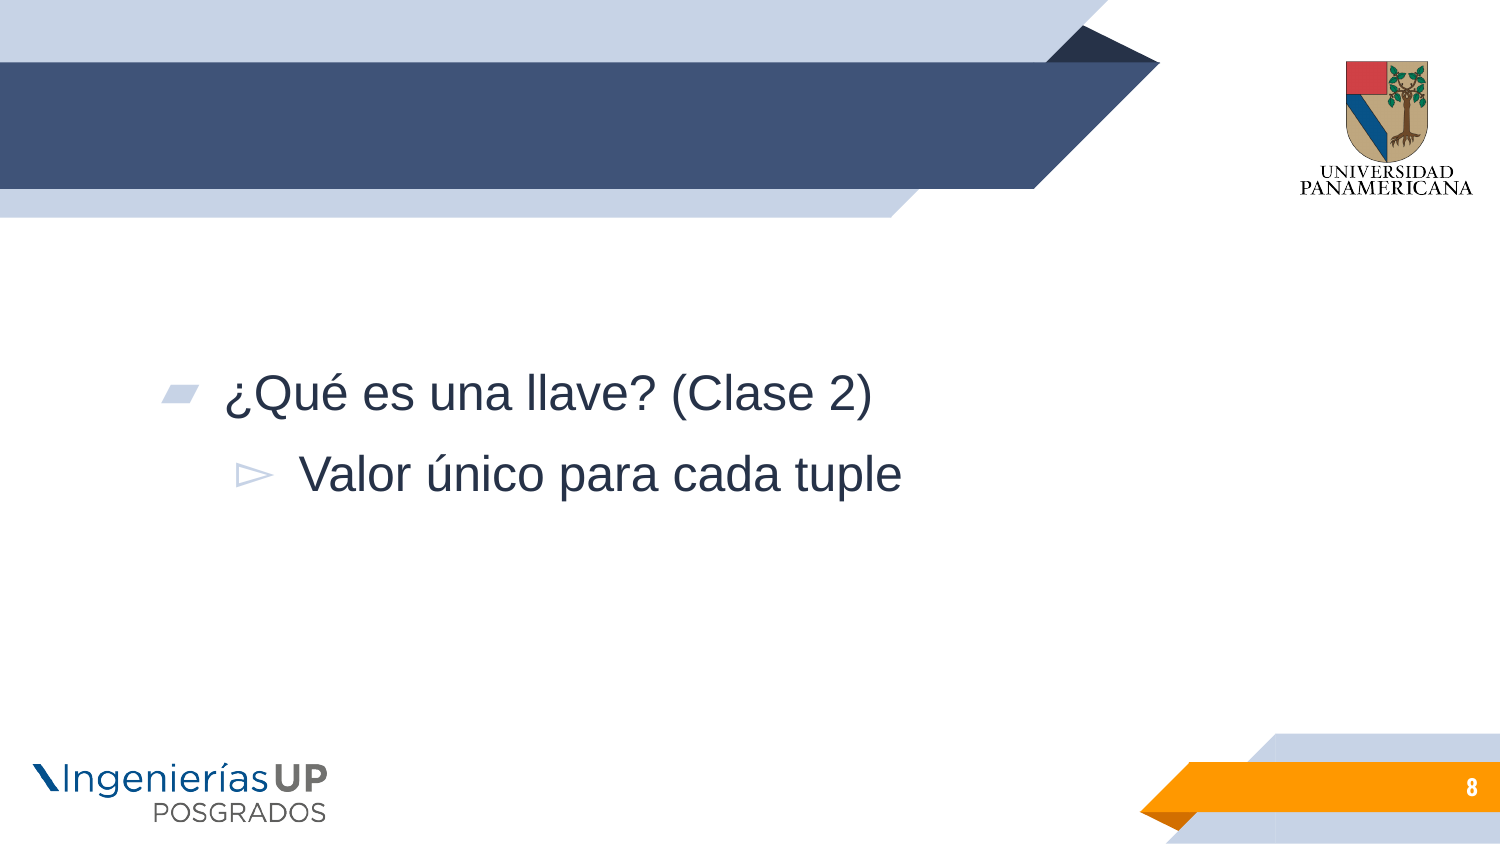

#
¿Qué es una llave? (Clase 2)
Valor único para cada tuple

8